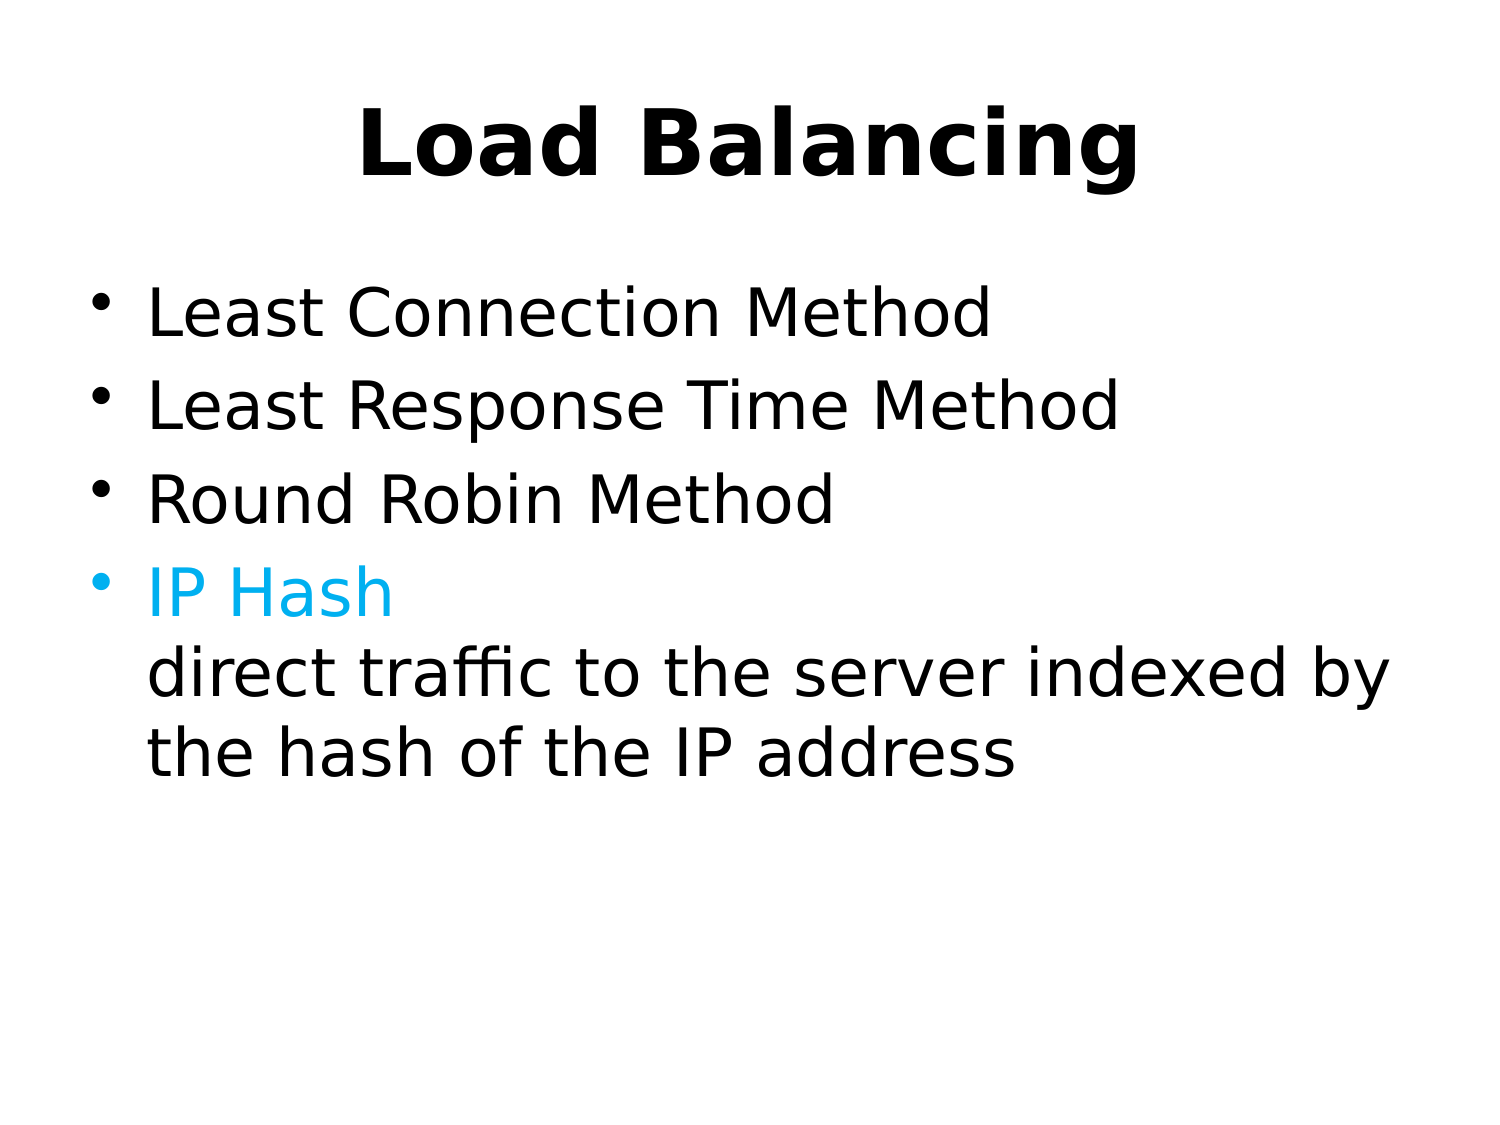

# Load Balancing
Least Connection Method
Least Response Time Method
Round Robin Method
IP Hash                                               direct traffic to the server indexed by the hash of the IP address